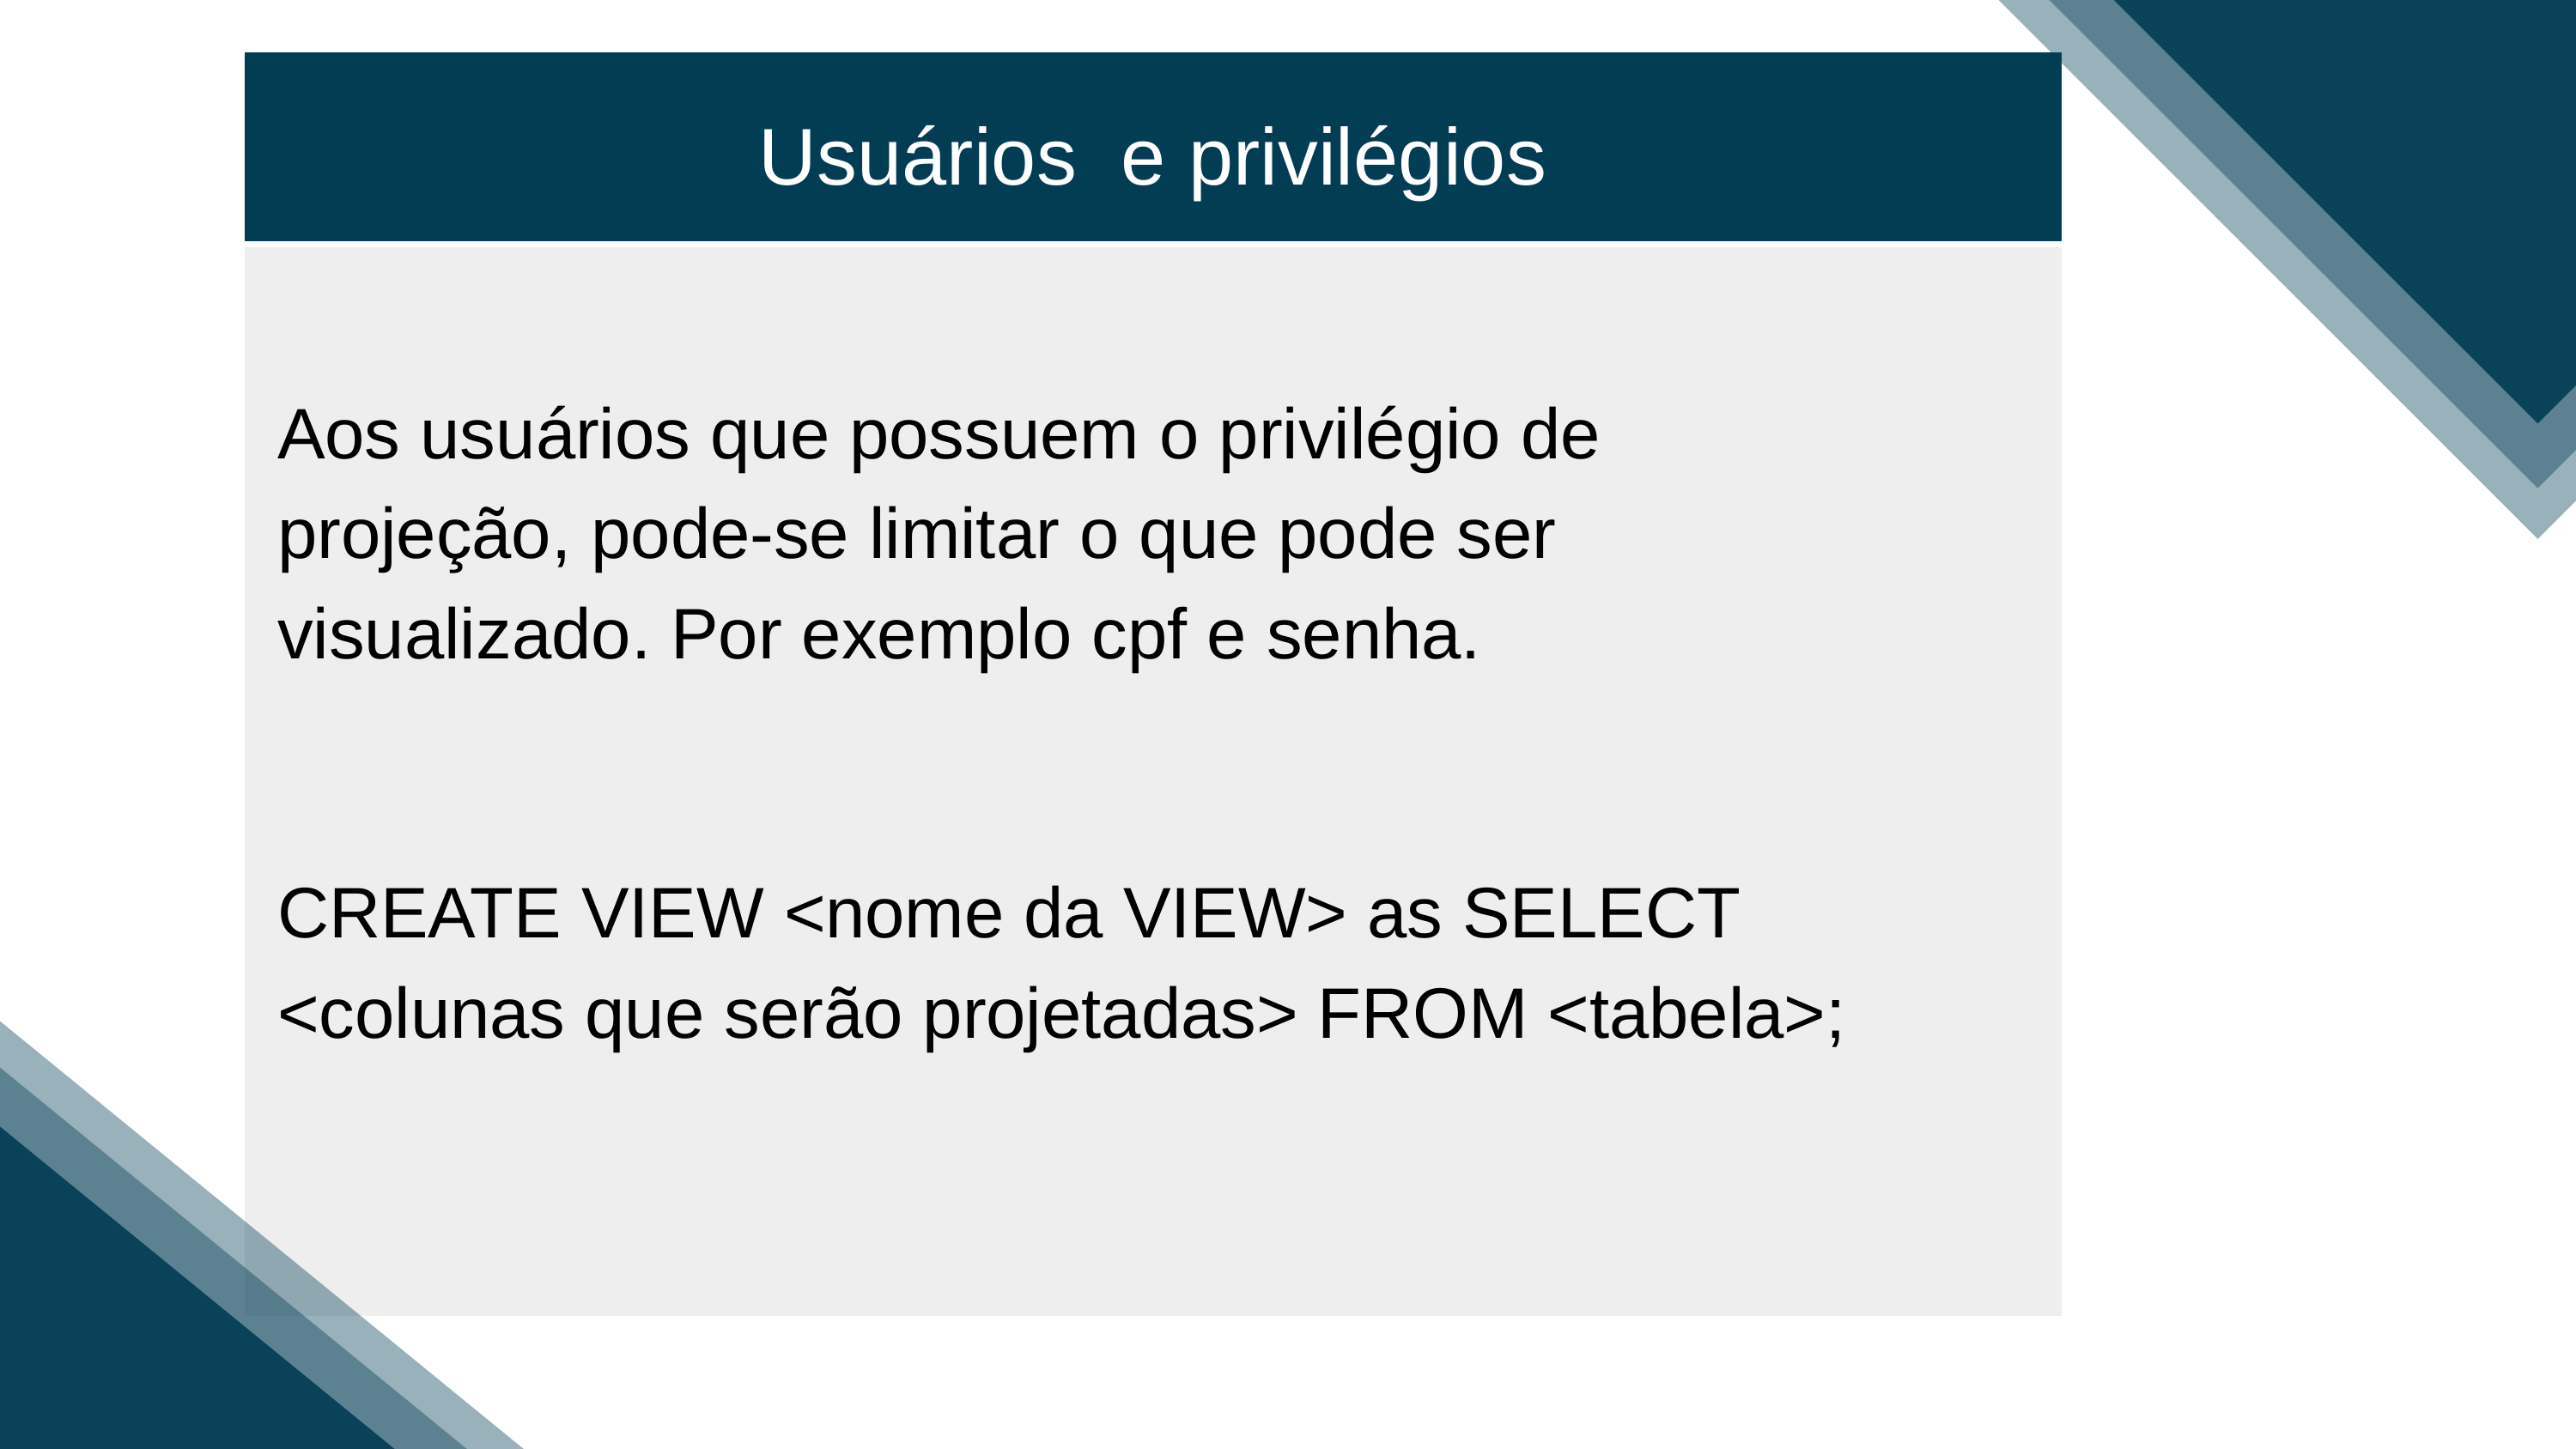

Usuários  e privilégios

Aos usuários que possuem o privilégio de projeção, pode-se limitar o que pode ser visualizado. Por exemplo cpf e senha.

CREATE VIEW <nome da VIEW> as SELECT <colunas que serão projetadas> FROM <tabela>;